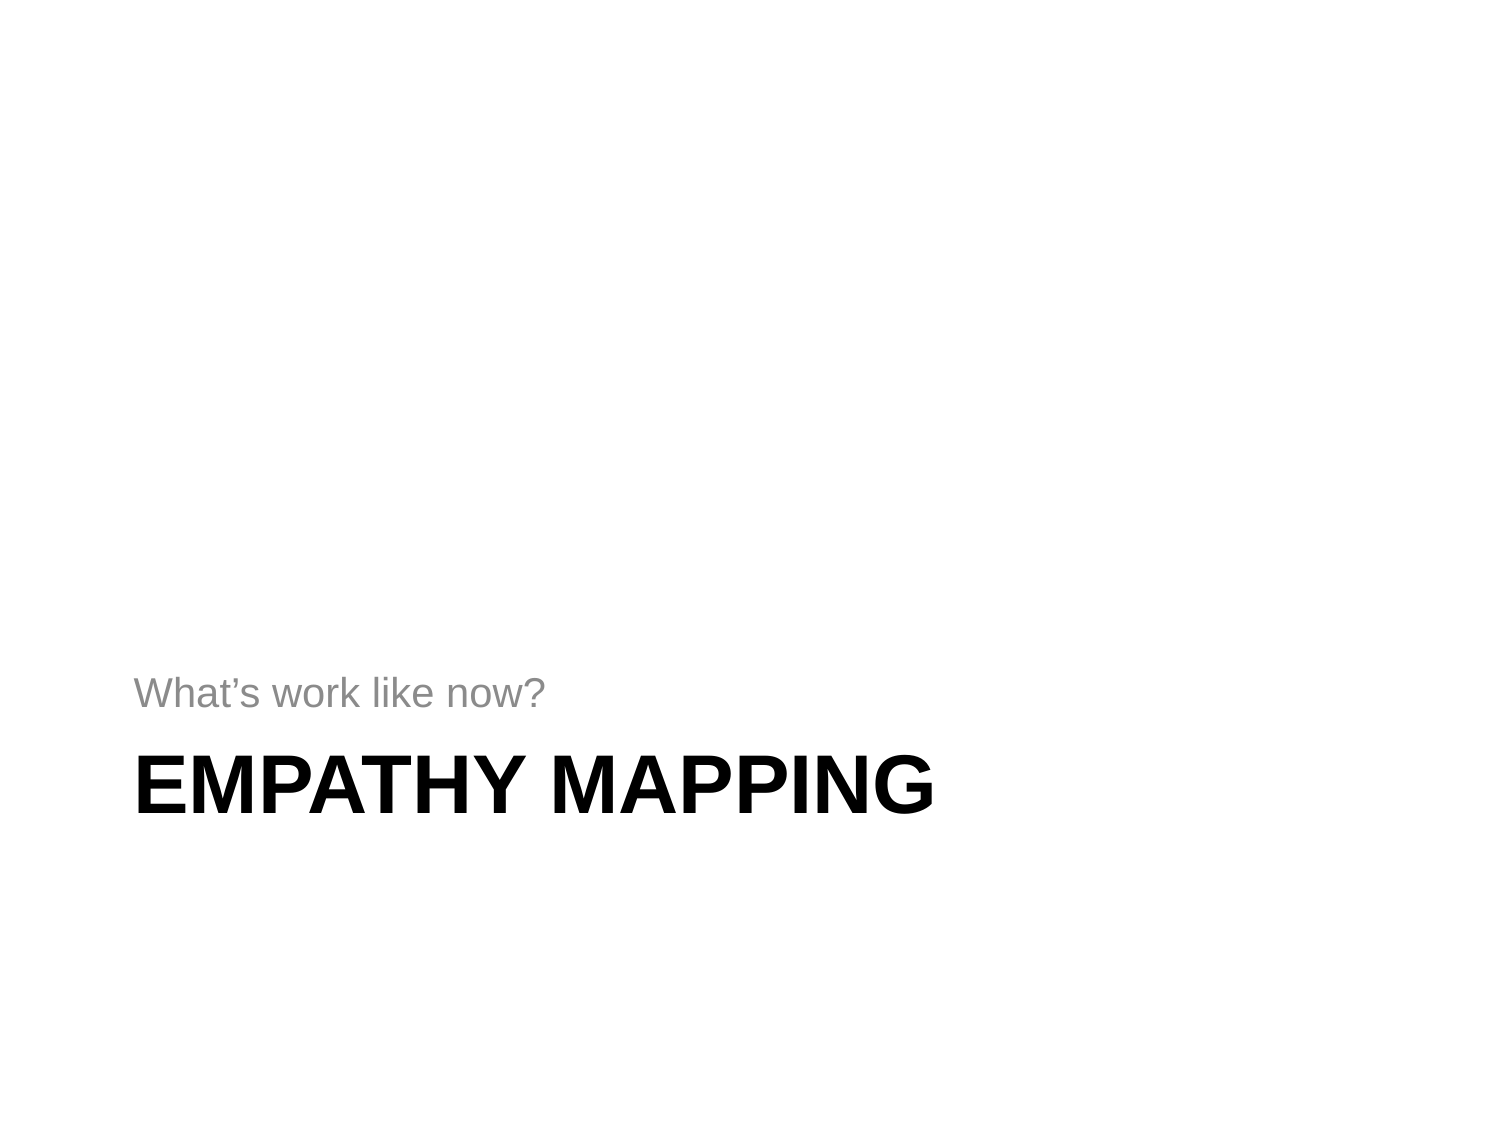

What’s work like now?
# Empathy mapping